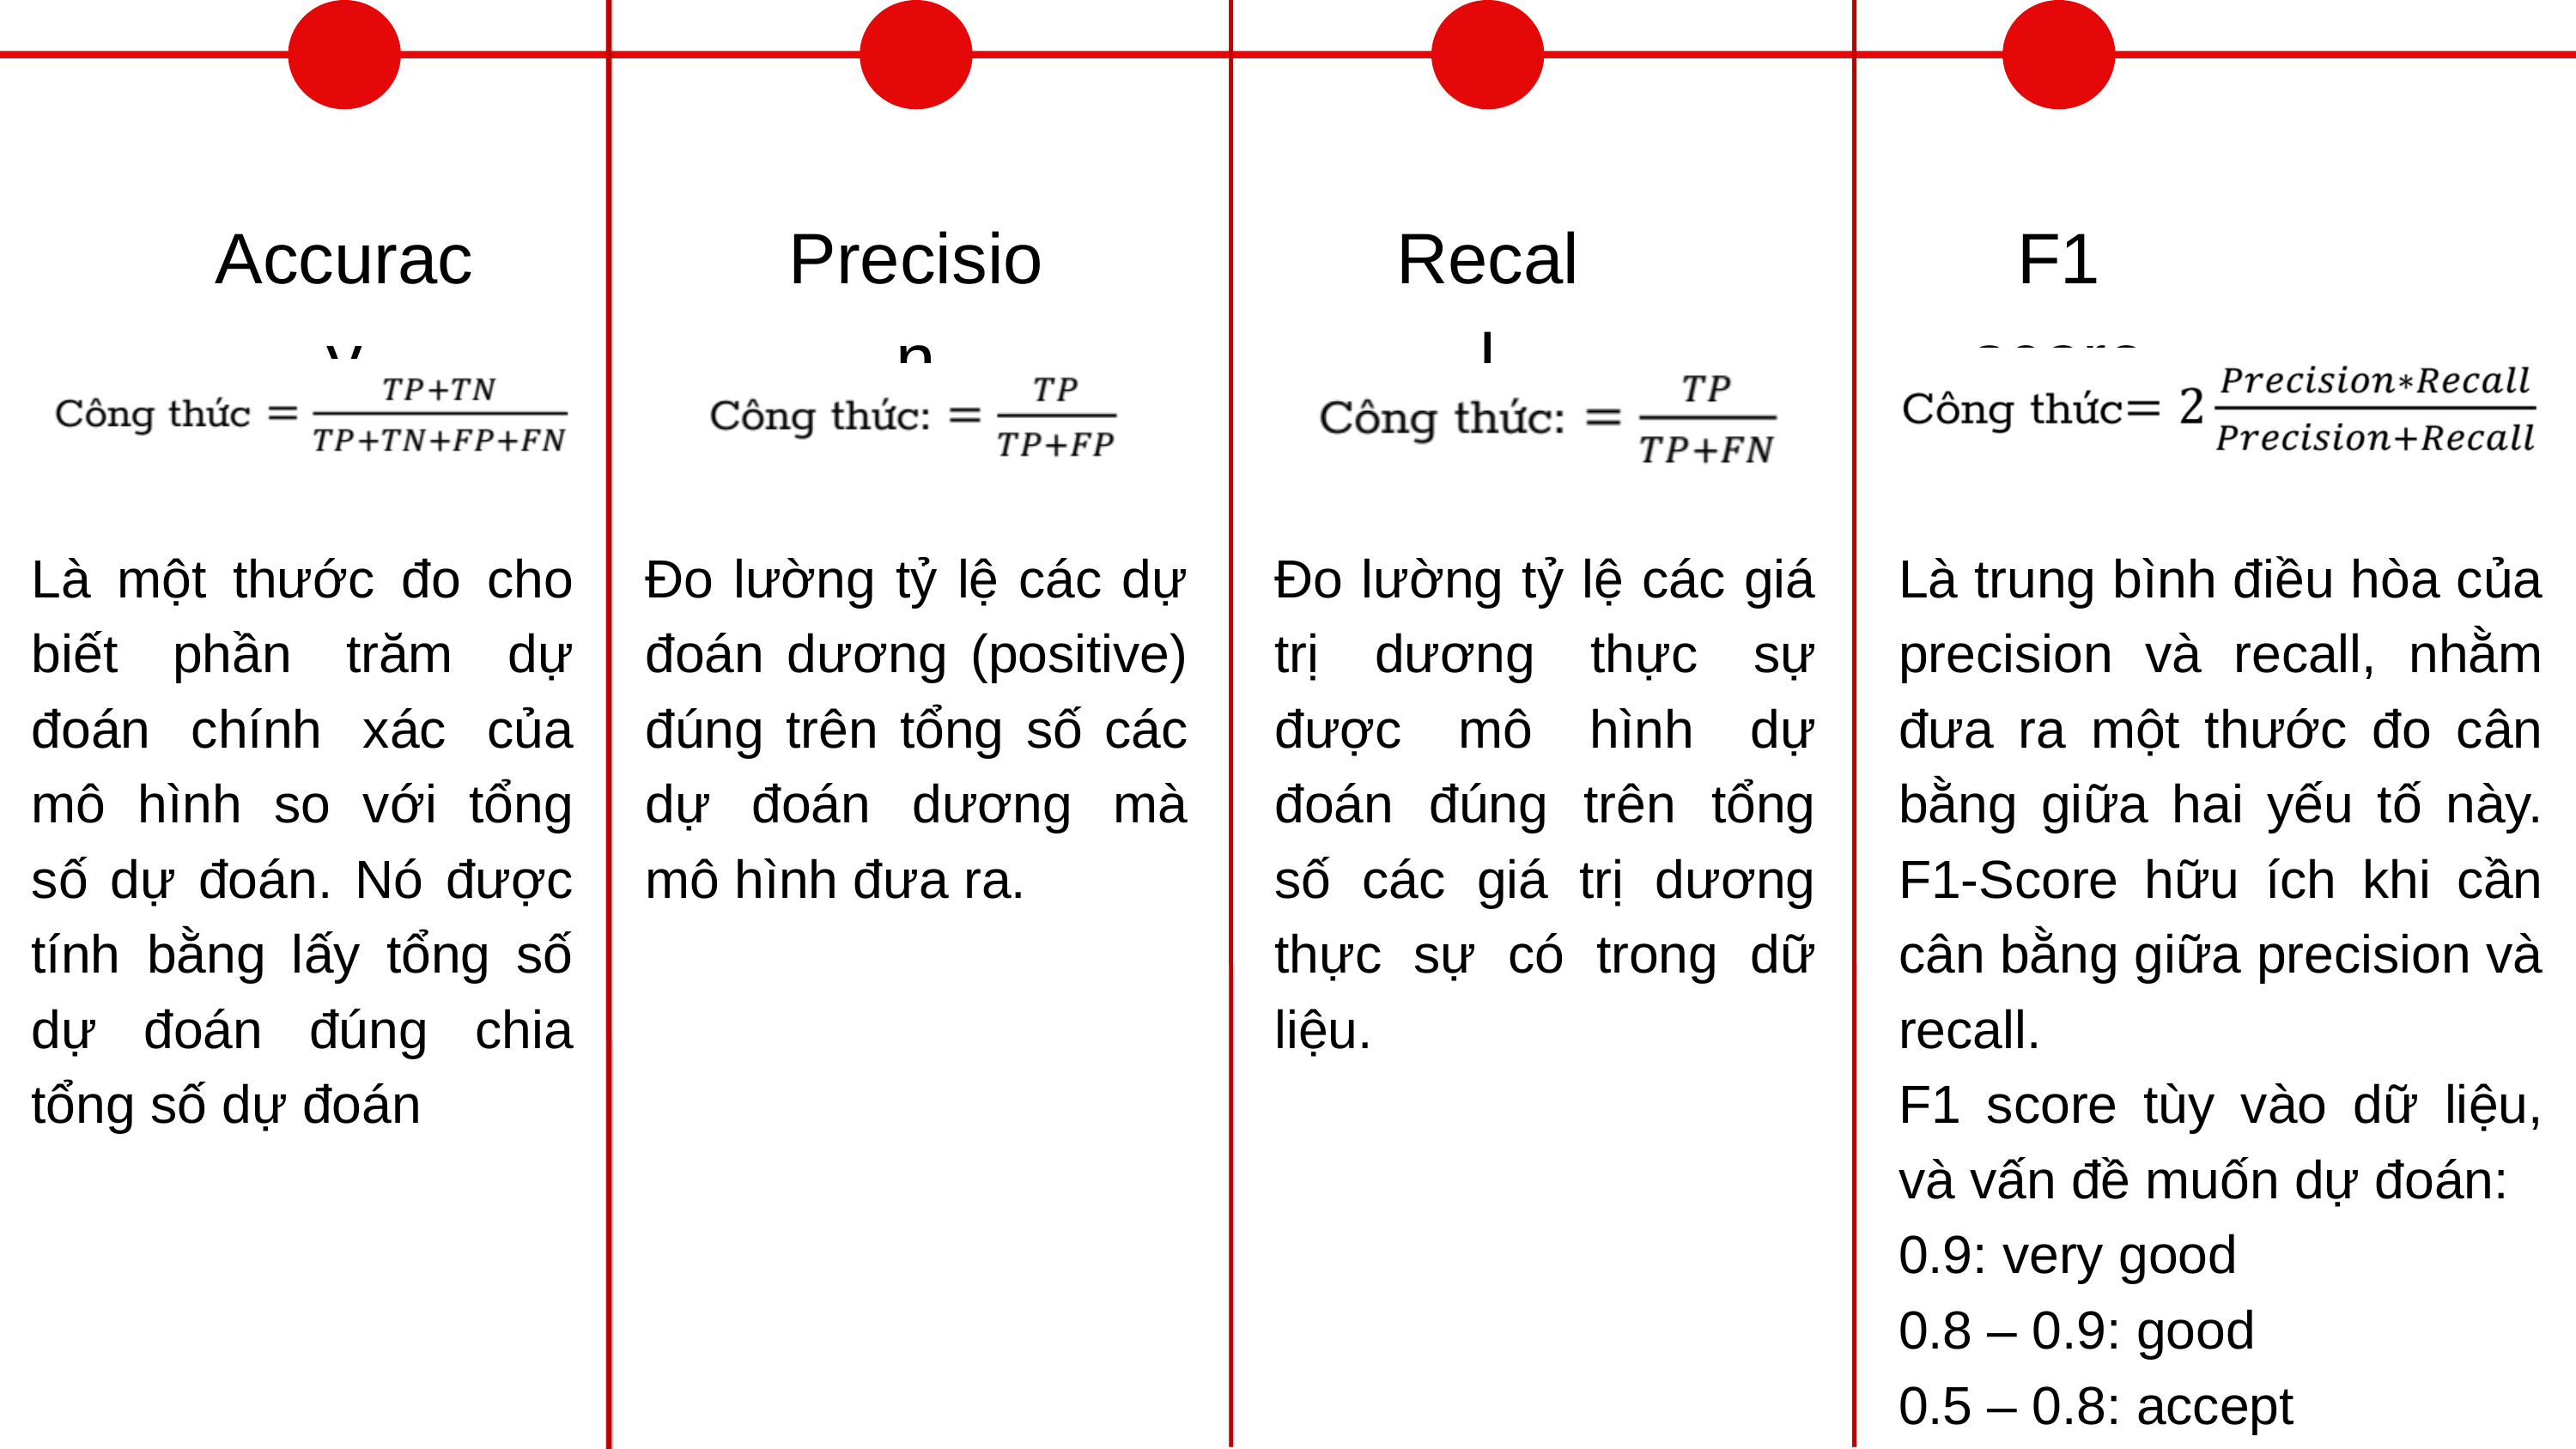

Accuracy
Precision
Recall
F1 score

Là một thước đo cho biết phần trăm dự đoán chính xác của mô hình so với tổng số dự đoán. Nó được tính bằng lấy tổng số dự đoán đúng chia tổng số dự đoán
Đo lường tỷ lệ các dự đoán dương (positive) đúng trên tổng số các dự đoán dương mà mô hình đưa ra.
Đo lường tỷ lệ các giá trị dương thực sự được mô hình dự đoán đúng trên tổng số các giá trị dương thực sự có trong dữ liệu.

Là trung bình điều hòa của precision và recall, nhằm đưa ra một thước đo cân bằng giữa hai yếu tố này. F1-Score hữu ích khi cần cân bằng giữa precision và recall.
F1 score tùy vào dữ liệu, và vấn đề muốn dự đoán:
0.9: very good
0.8 – 0.9: good
0.5 – 0.8: accept
<0.5: Not good